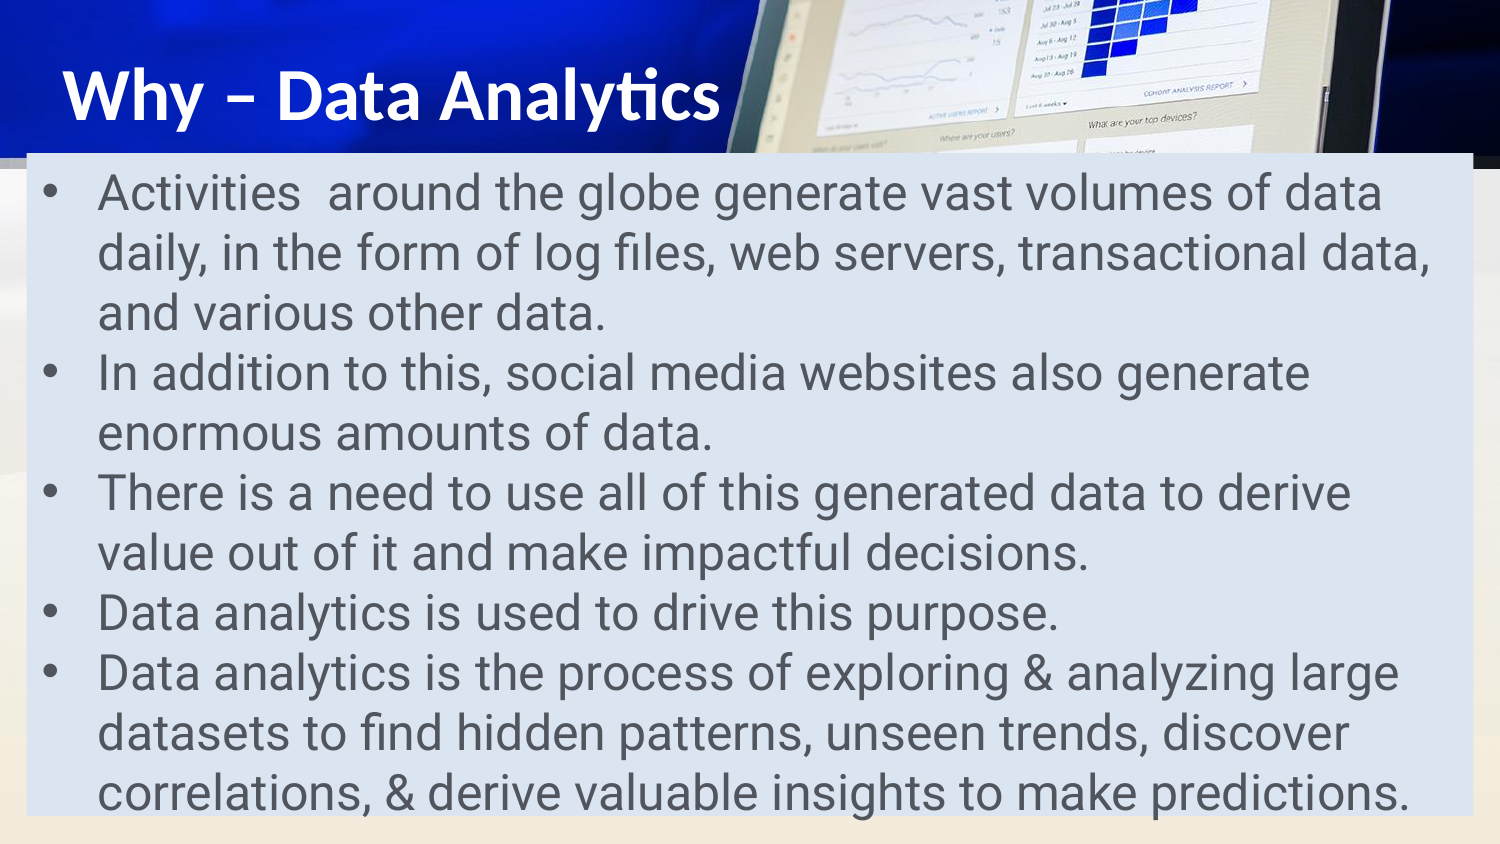

# Why – Data Analytics
Activities  around the globe generate vast volumes of data daily, in the form of log files, web servers, transactional data, and various other data.
In addition to this, social media websites also generate enormous amounts of data.
There is a need to use all of this generated data to derive value out of it and make impactful decisions.
Data analytics is used to drive this purpose.
Data analytics is the process of exploring & analyzing large datasets to find hidden patterns, unseen trends, discover correlations, & derive valuable insights to make predictions.